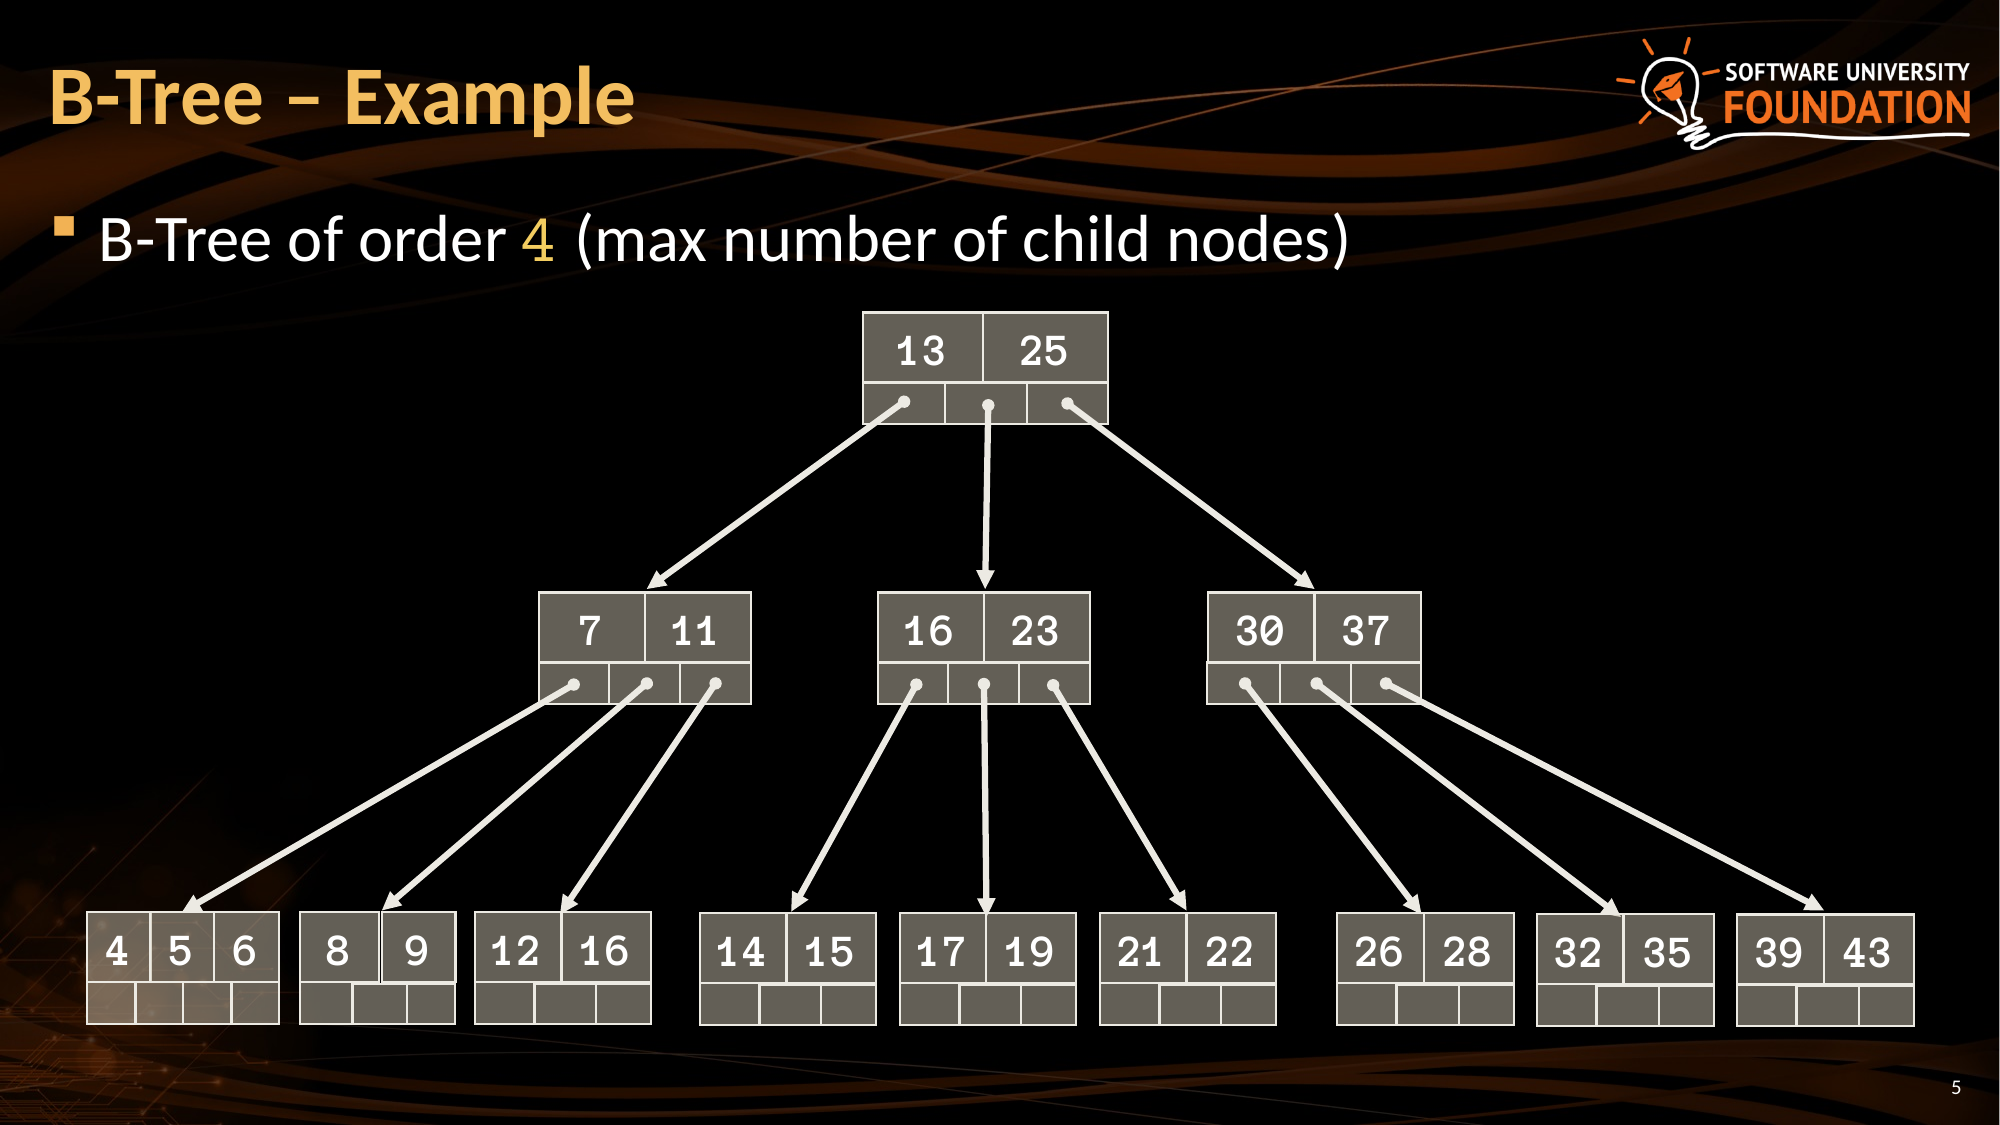

# B-Tree – Example
B-Tree of order 4 (max number of child nodes)
13
25

7
11

16
23

30
37

4
5
6

8
9

12
16

21
22

14
15

17
19

26
28

32
35

39
43

5